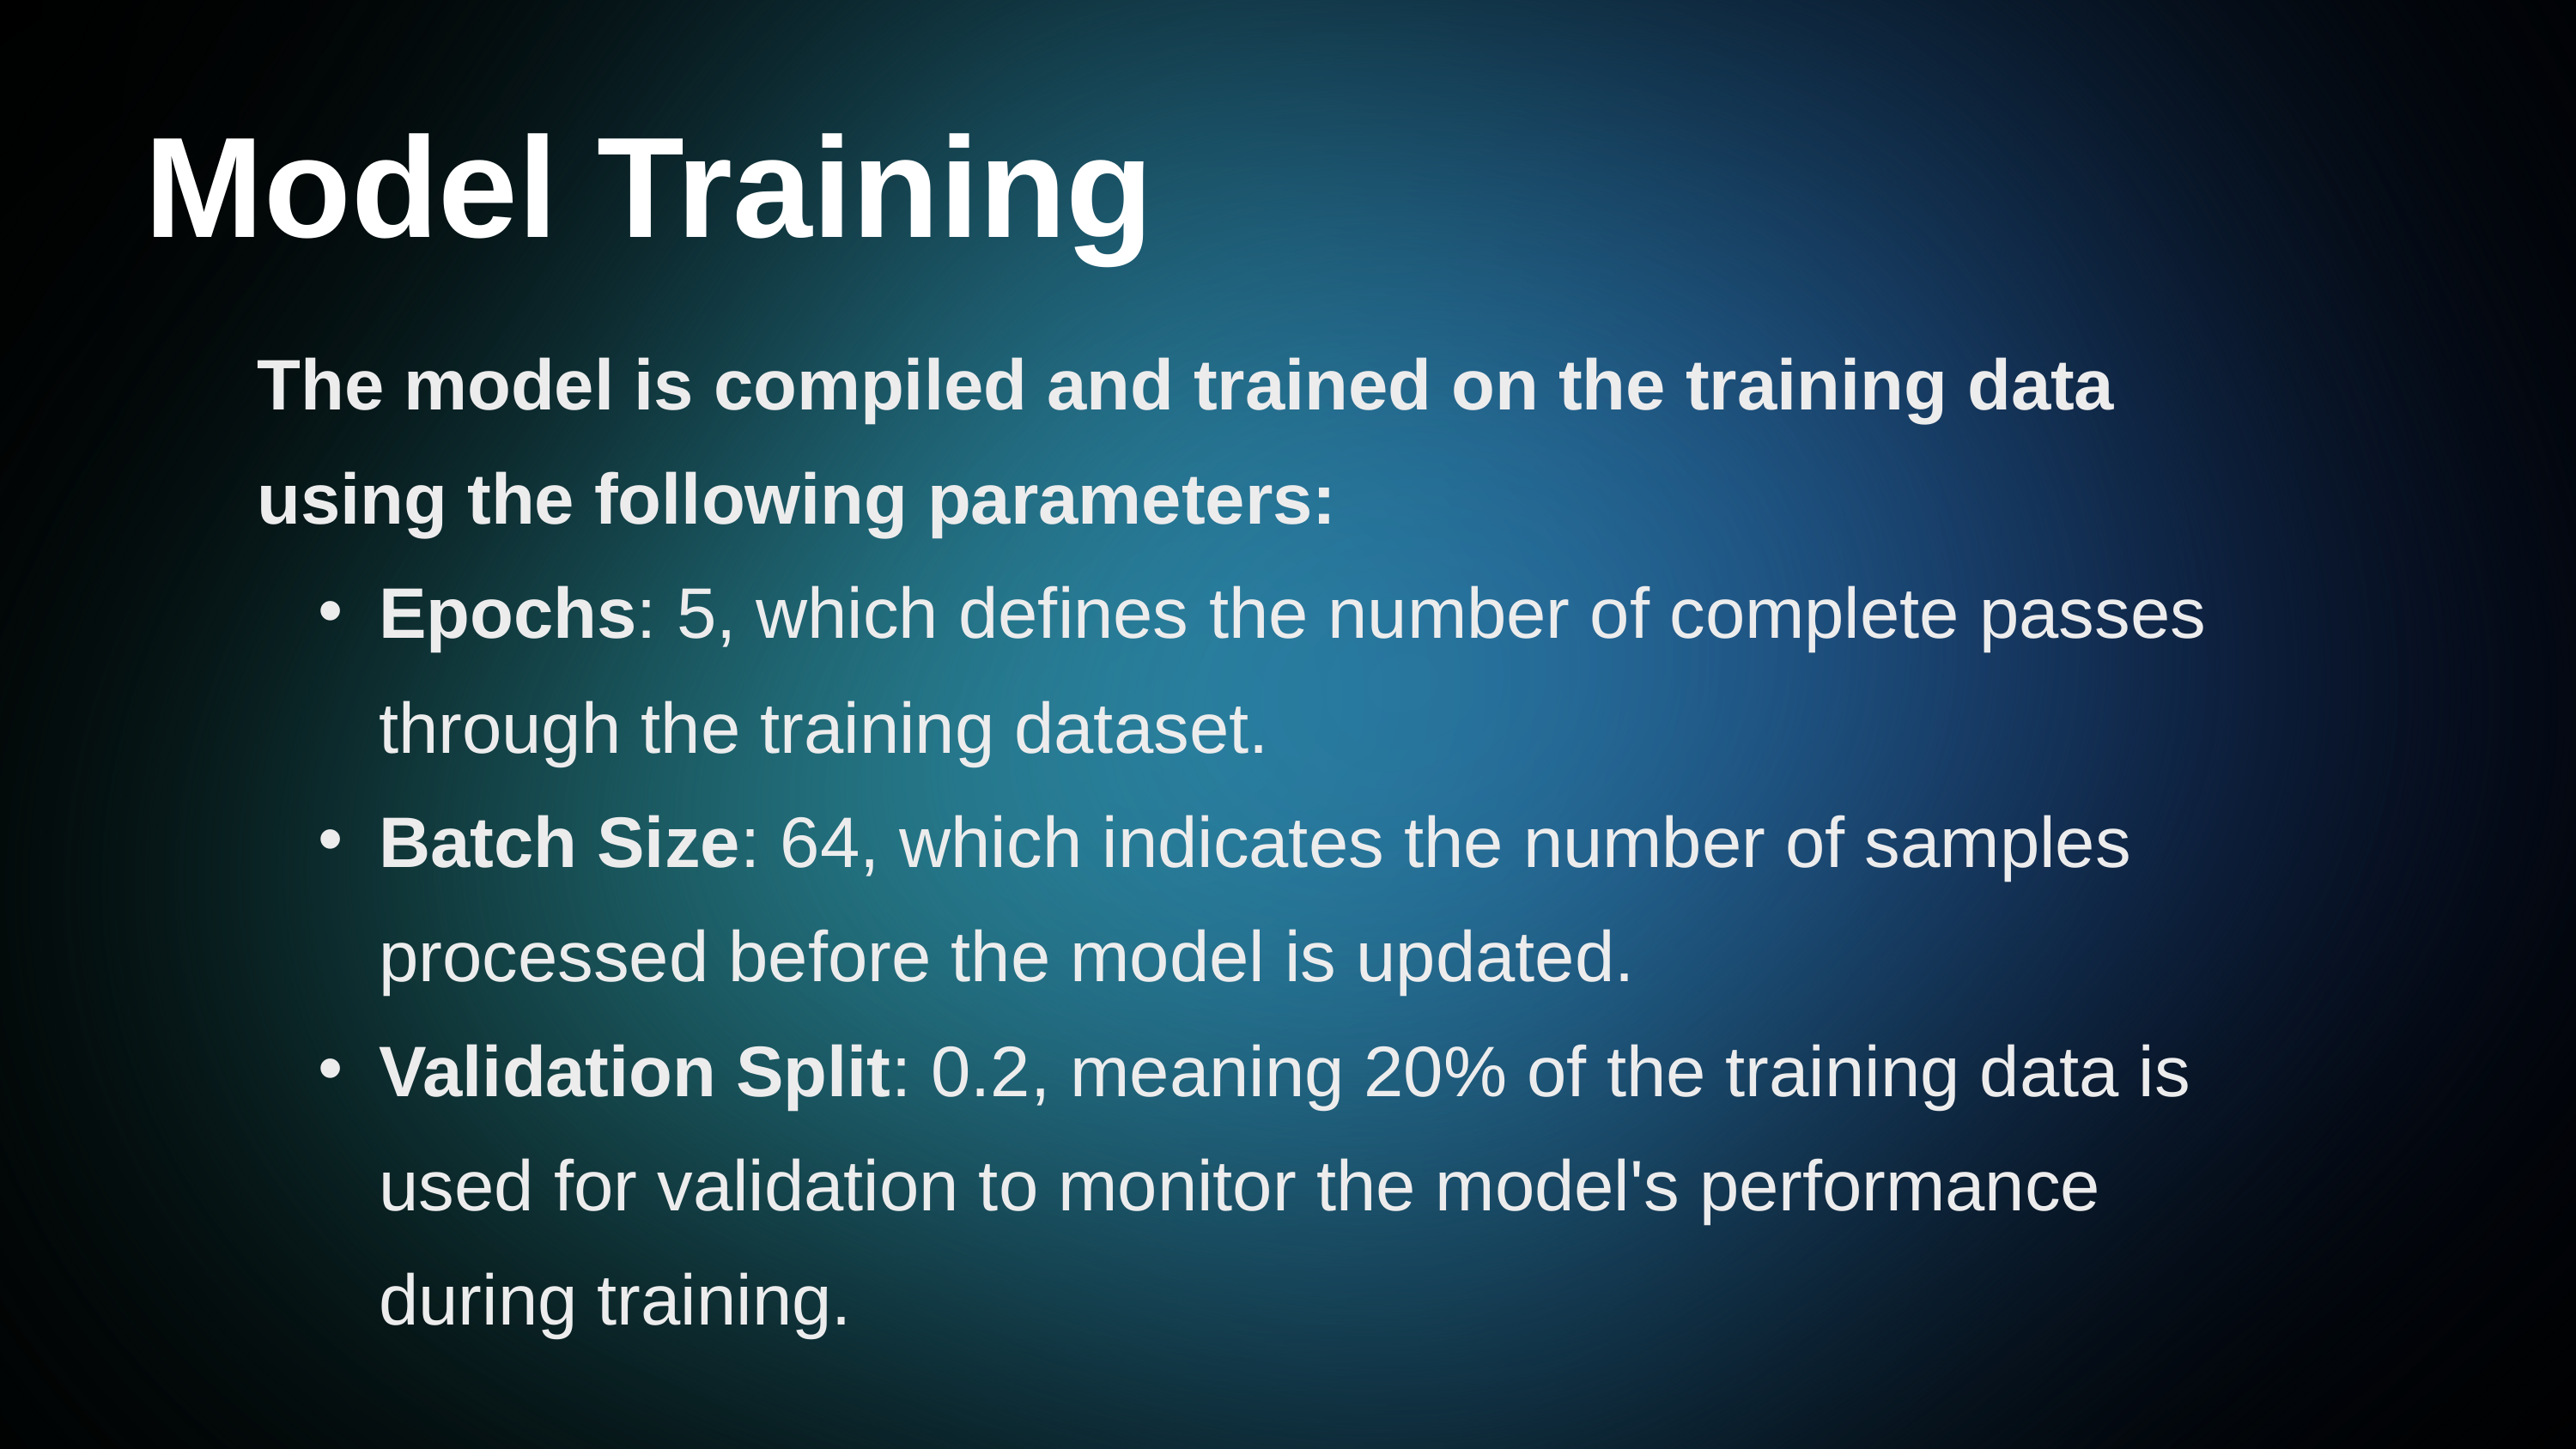

Model Training
The model is compiled and trained on the training data using the following parameters:
Epochs: 5, which defines the number of complete passes through the training dataset.
Batch Size: 64, which indicates the number of samples processed before the model is updated.
Validation Split: 0.2, meaning 20% of the training data is used for validation to monitor the model's performance during training.